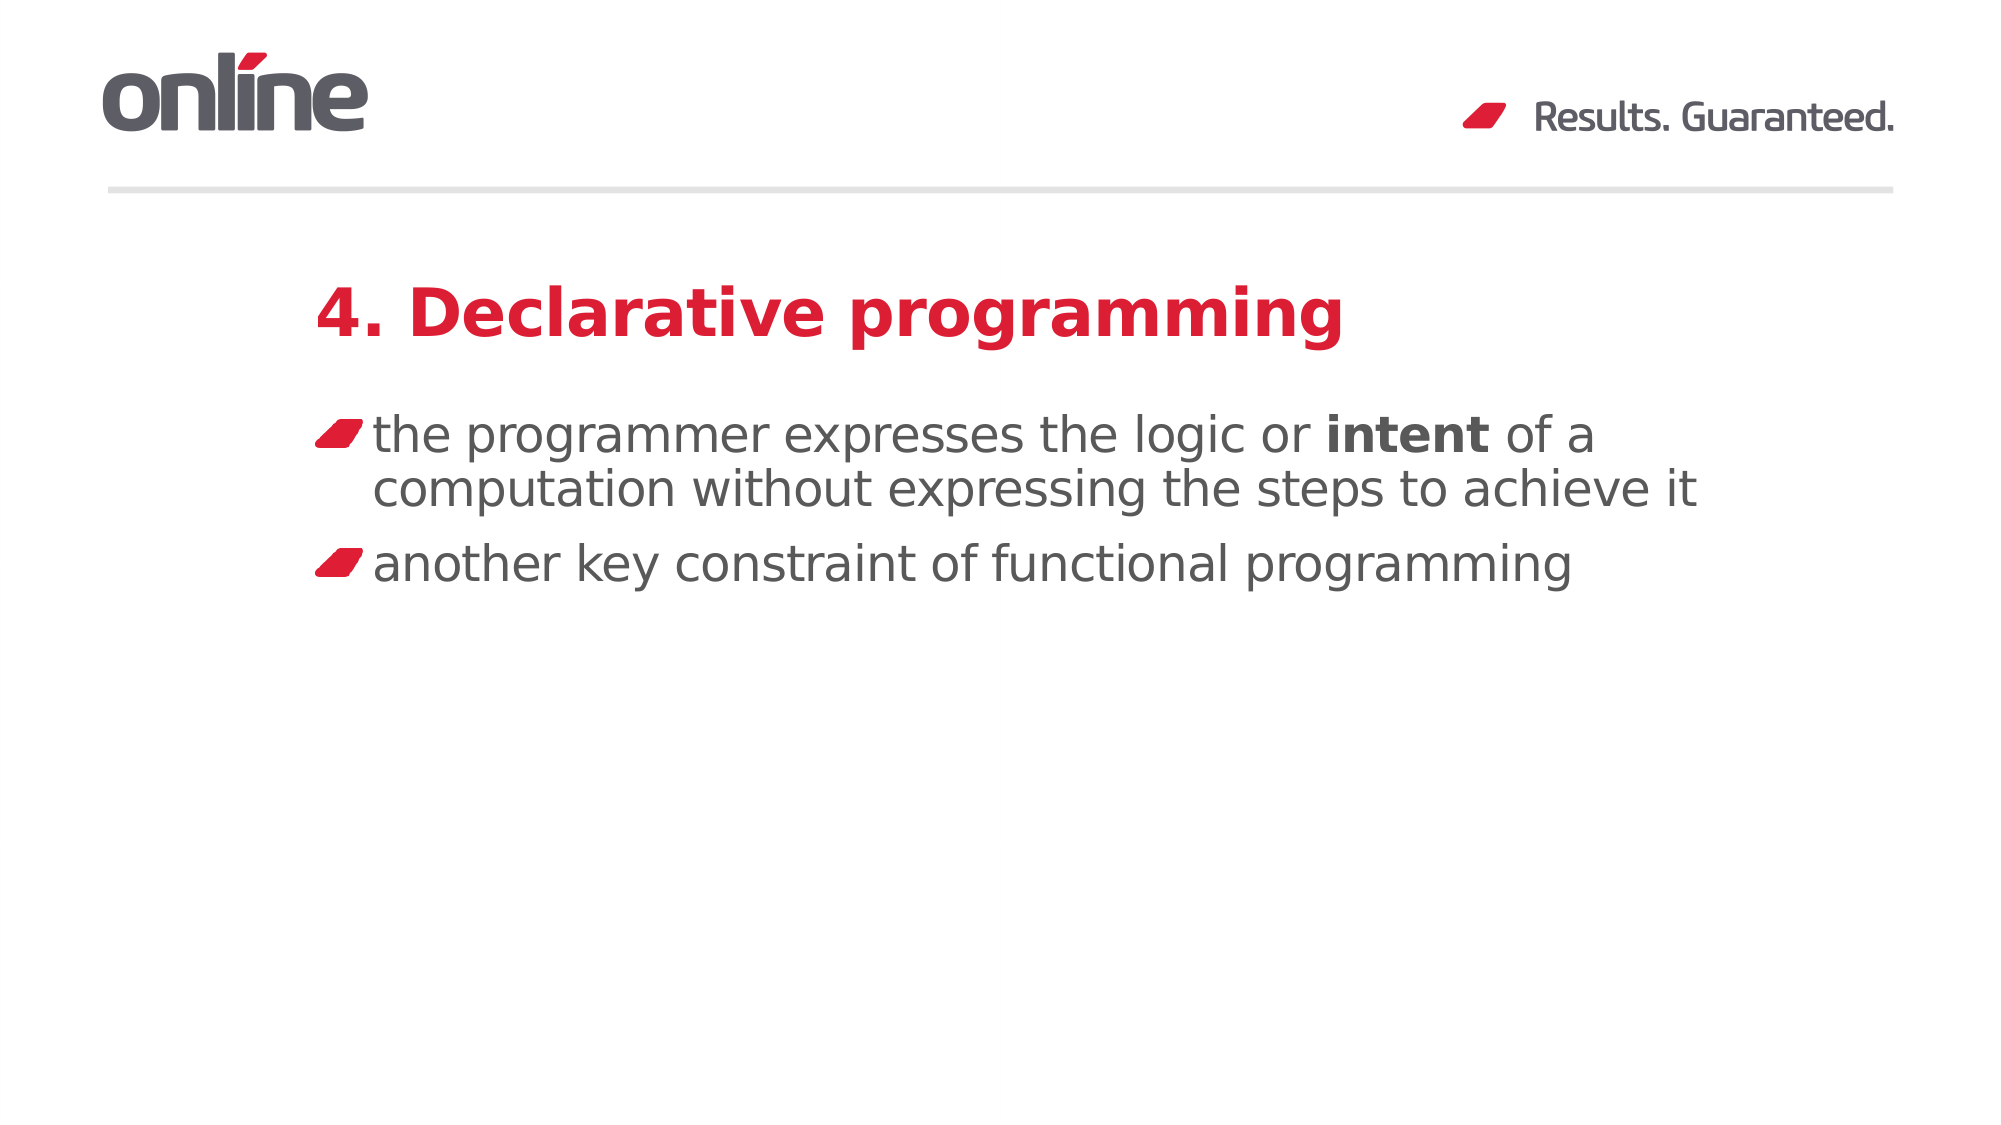

# 4. Declarative programming
the programmer expresses the logic or intent of a computation without expressing the steps to achieve it
another key constraint of functional programming